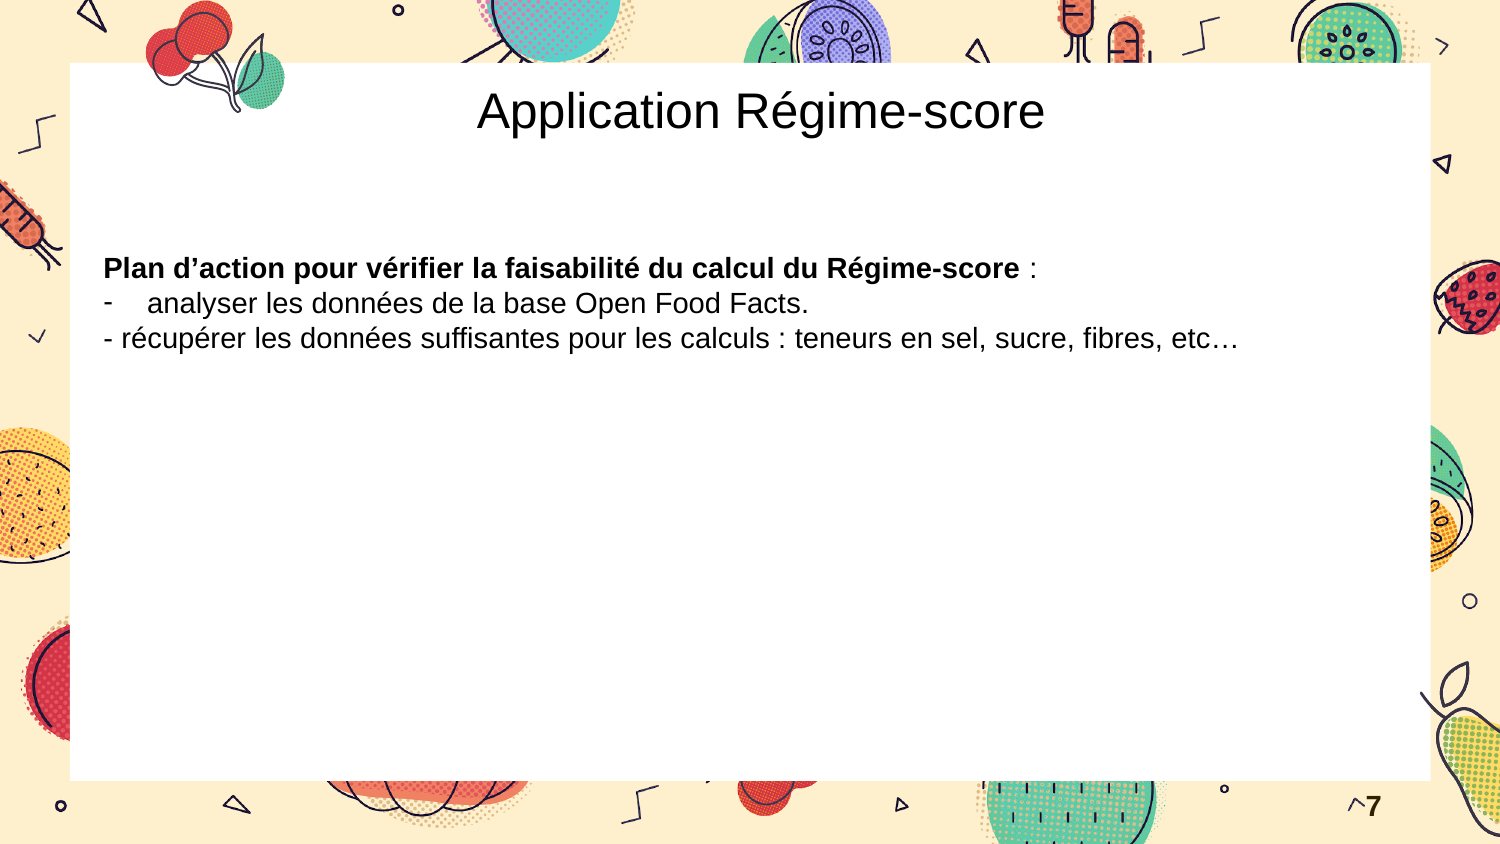

Application Régime-score
Plan d’action pour vérifier la faisabilité du calcul du Régime-score :
 analyser les données de la base Open Food Facts.
- récupérer les données suffisantes pour les calculs : teneurs en sel, sucre, fibres, etc…
7